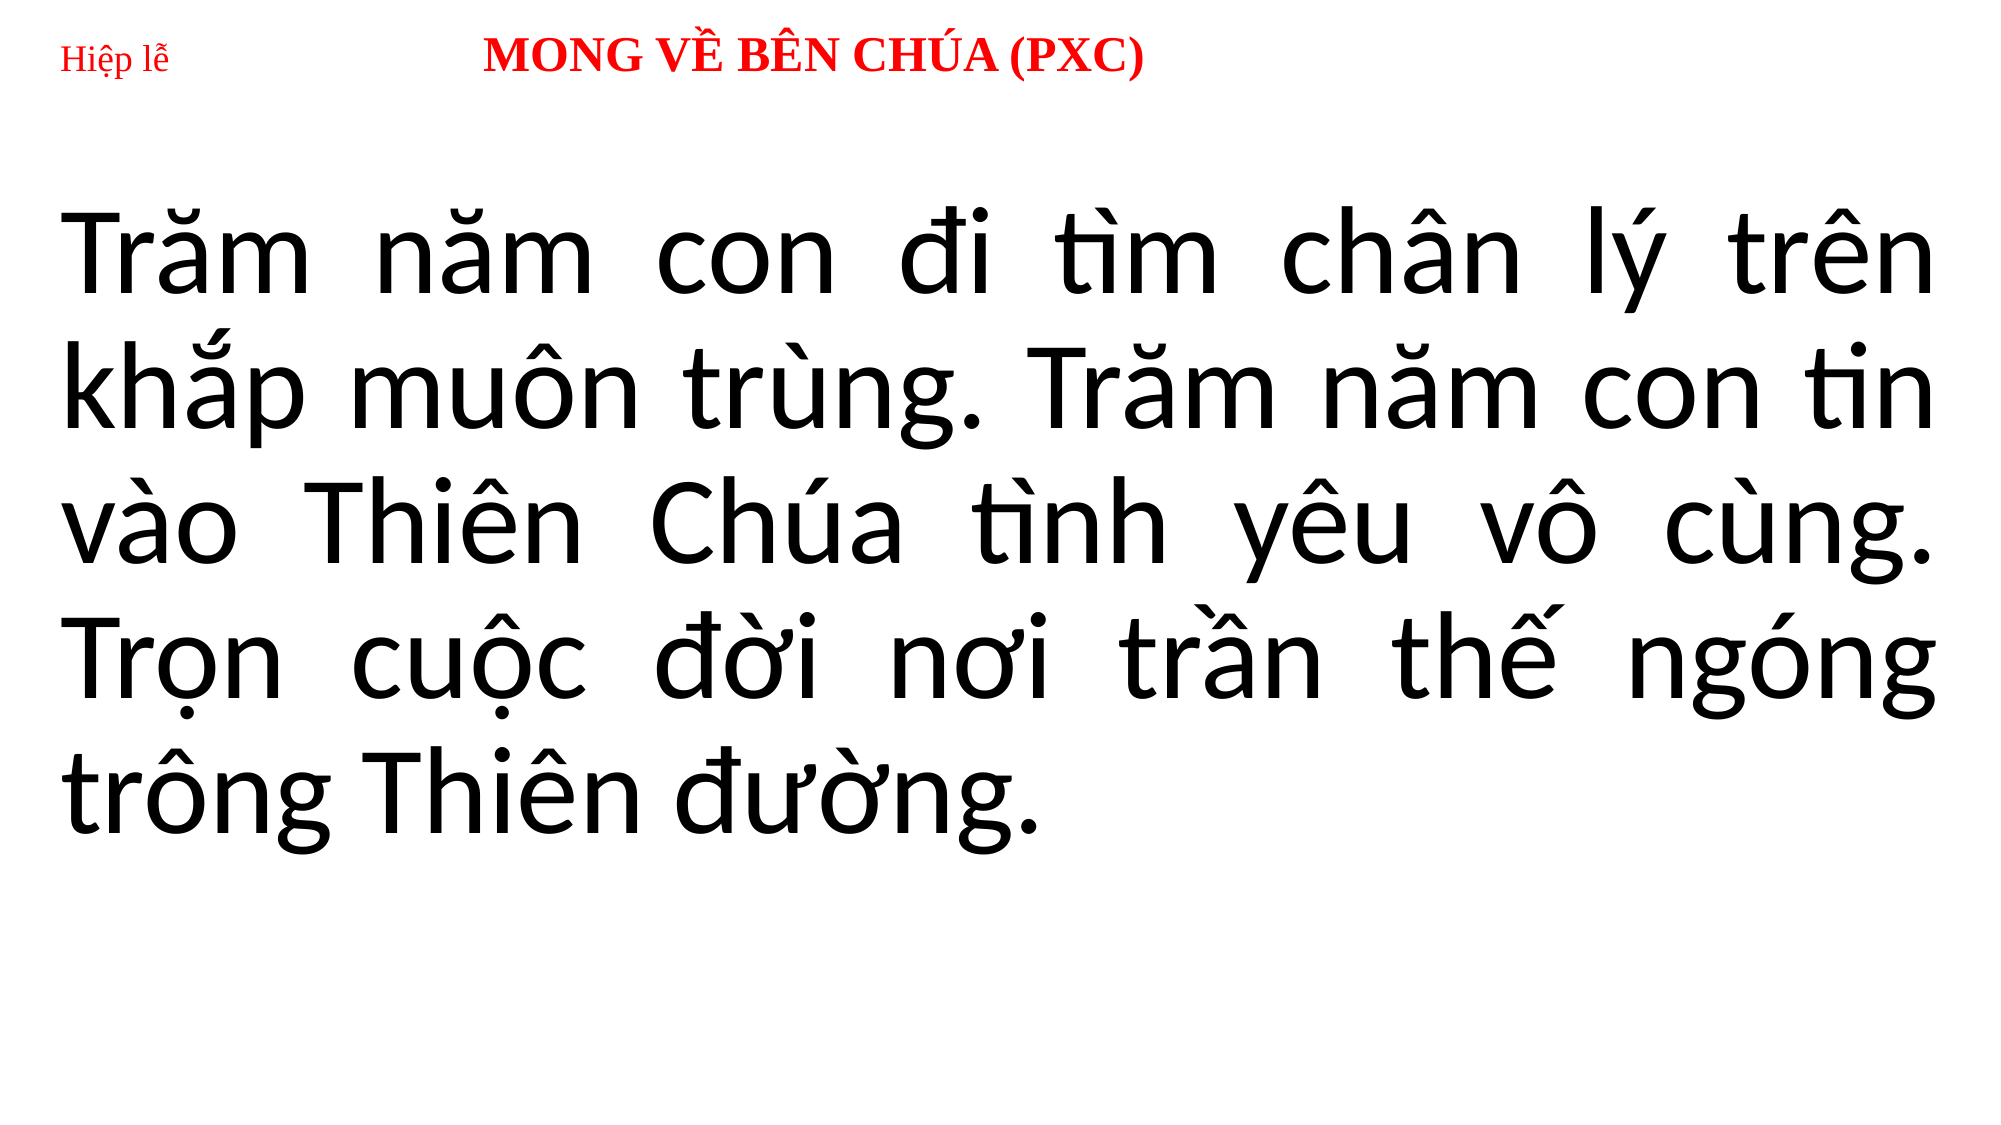

# Hiệp lễ                                 MONG VỀ BÊN CHÚA (PXC)
Trăm năm con đi tìm chân lý trên khắp muôn trùng. Trăm năm con tin vào Thiên Chúa tình yêu vô cùng. Trọn cuộc đời nơi trần thế ngóng trông Thiên đường.